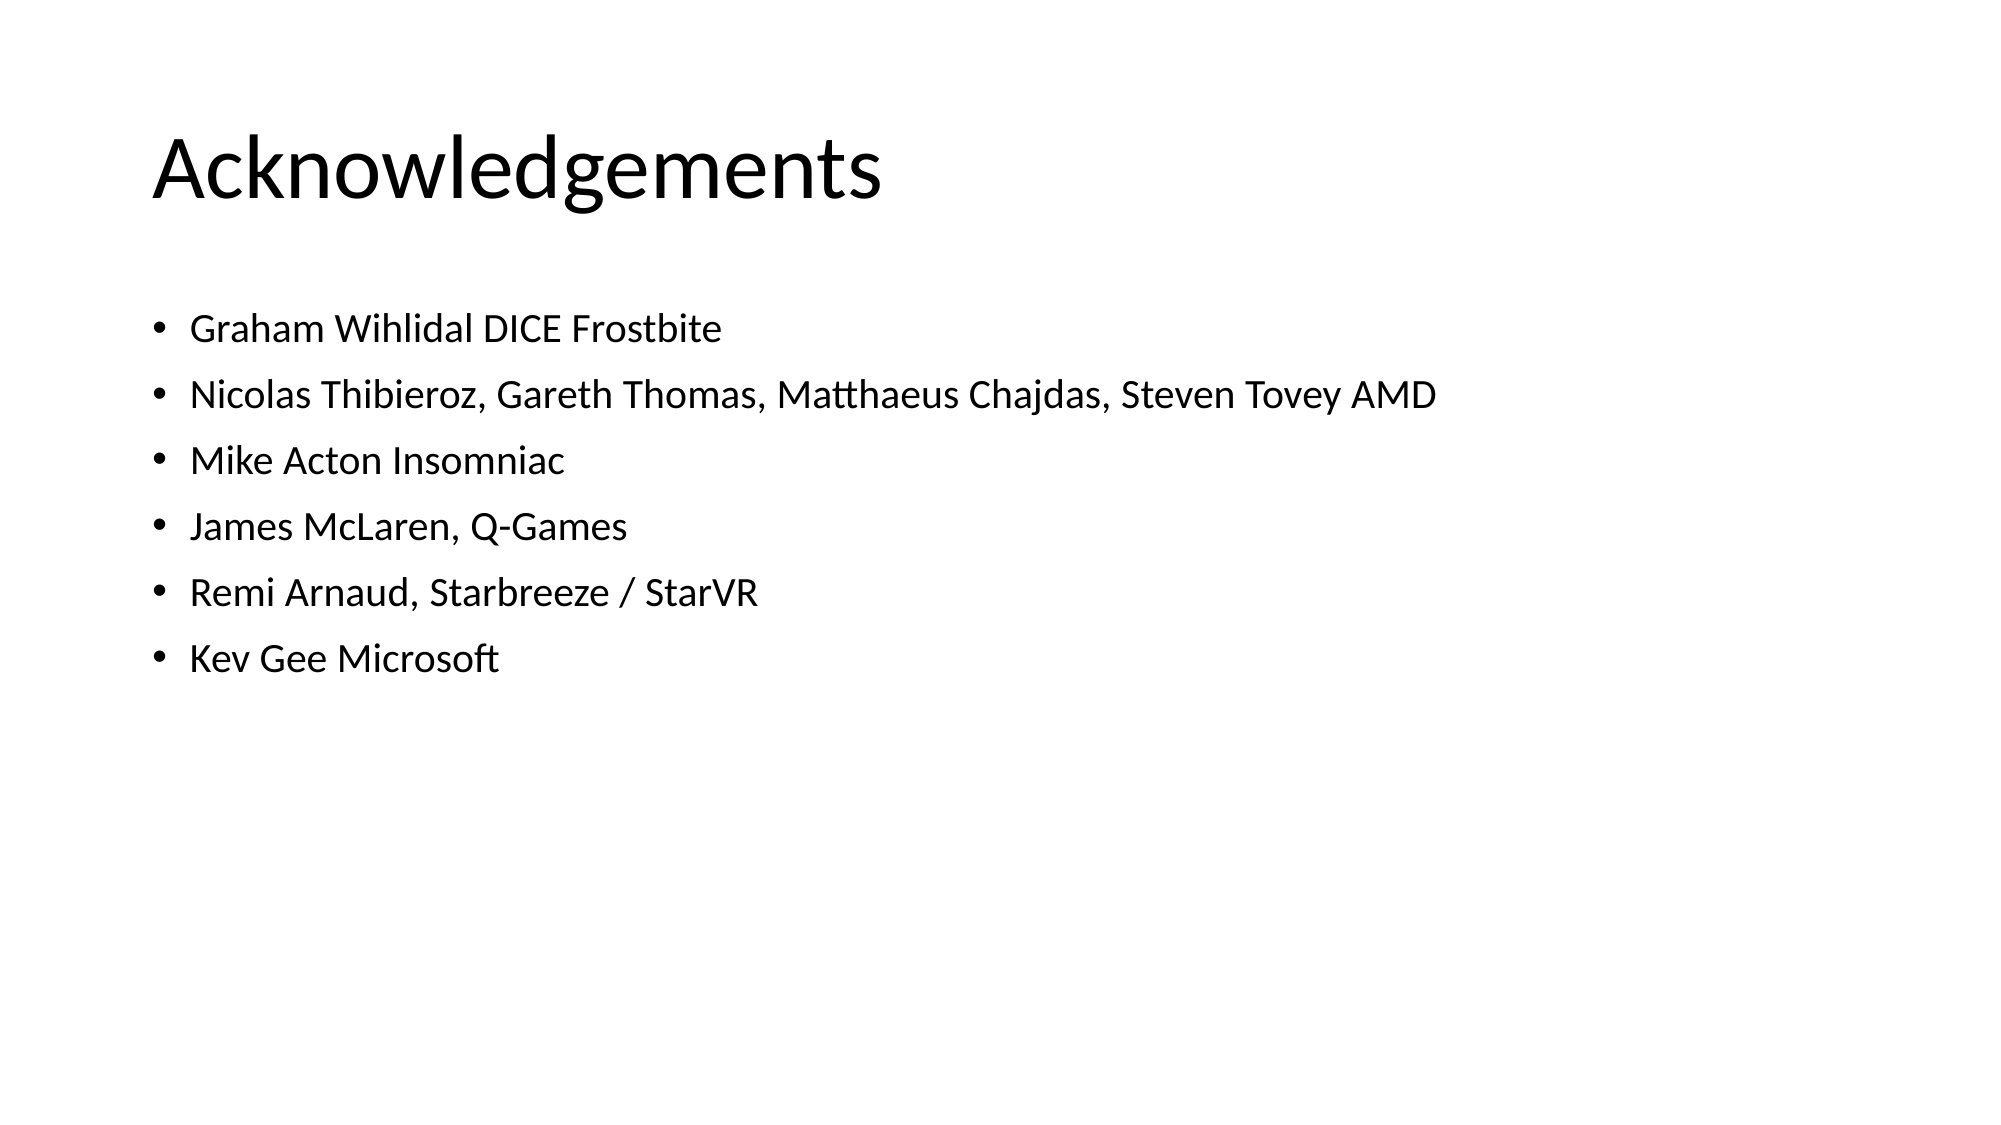

# Acknowledgements
Graham Wihlidal DICE Frostbite
Nicolas Thibieroz, Gareth Thomas, Matthaeus Chajdas, Steven Tovey AMD
Mike Acton Insomniac
James McLaren, Q-Games
Remi Arnaud, Starbreeze / StarVR
Kev Gee Microsoft